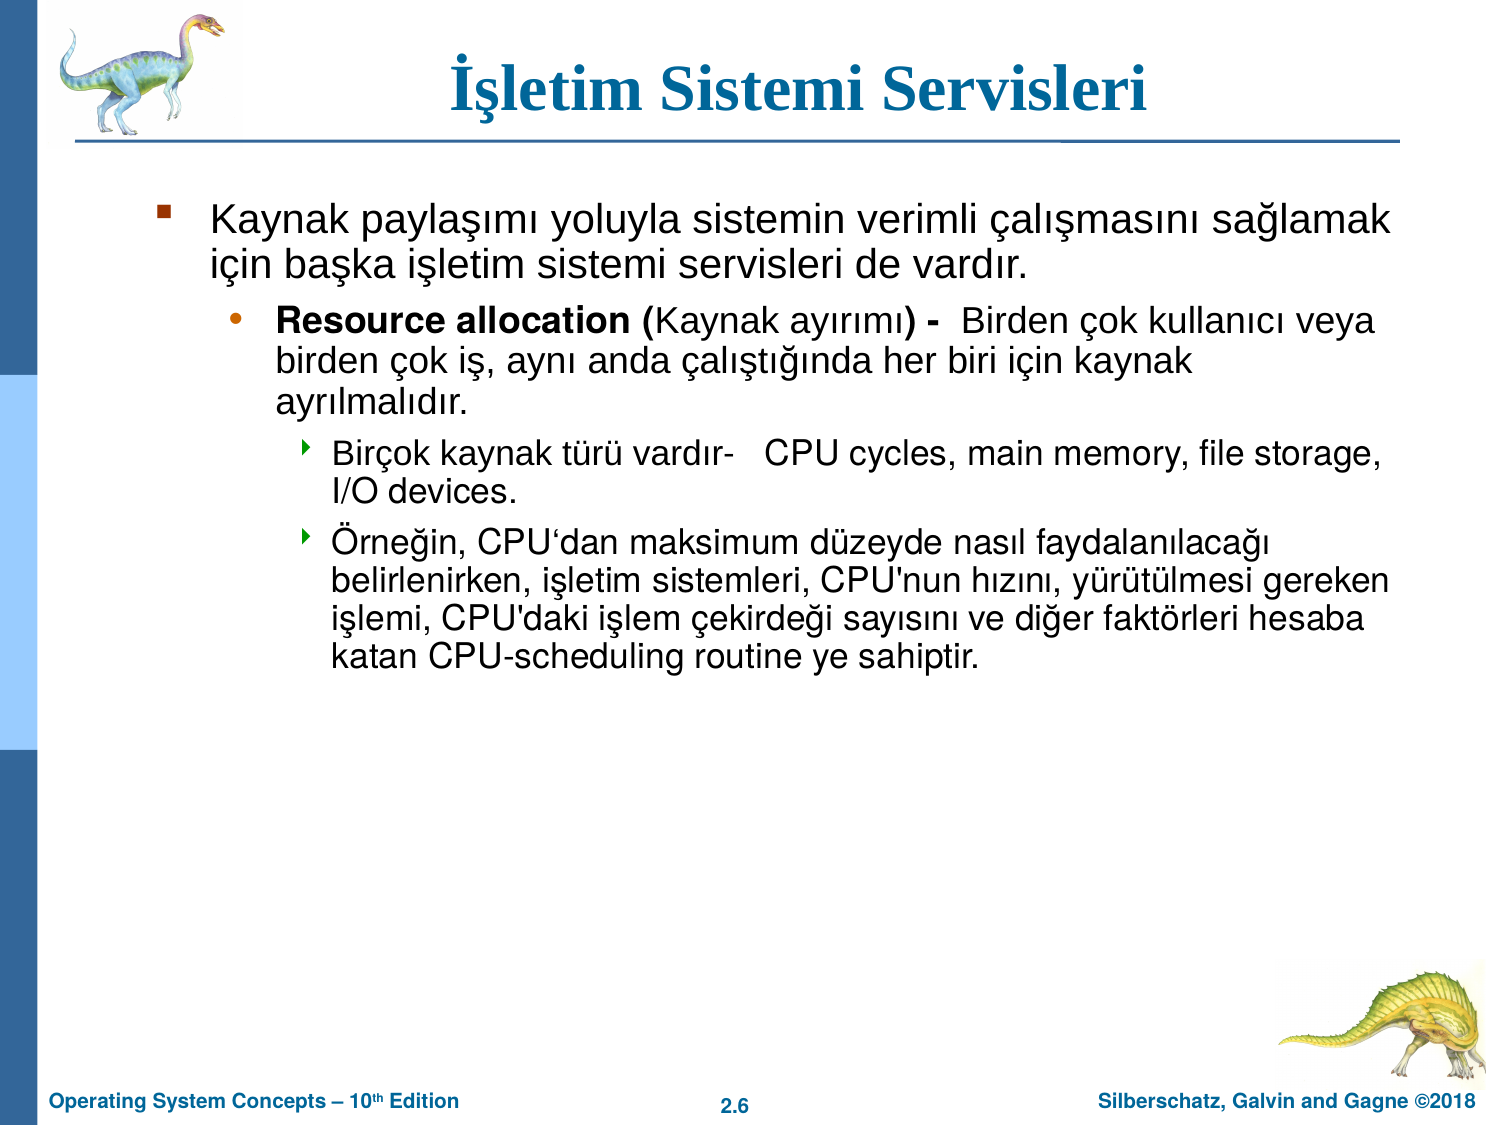

# İşletim Sistemi Servisleri
Kaynak paylaşımı yoluyla sistemin verimli çalışmasını sağlamak için başka işletim sistemi servisleri de vardır.
Resource allocation (Kaynak ayırımı) -  Birden çok kullanıcı veya birden çok iş, aynı anda çalıştığında her biri için kaynak ayrılmalıdır.
Birçok kaynak türü vardır-   CPU cycles, main memory, file storage, I/O devices.
Örneğin, CPU‘dan maksimum düzeyde nasıl faydalanılacağı belirlenirken, işletim sistemleri, CPU'nun hızını, yürütülmesi gereken işlemi, CPU'daki işlem çekirdeği sayısını ve diğer faktörleri hesaba katan CPU-scheduling routine ye sahiptir.